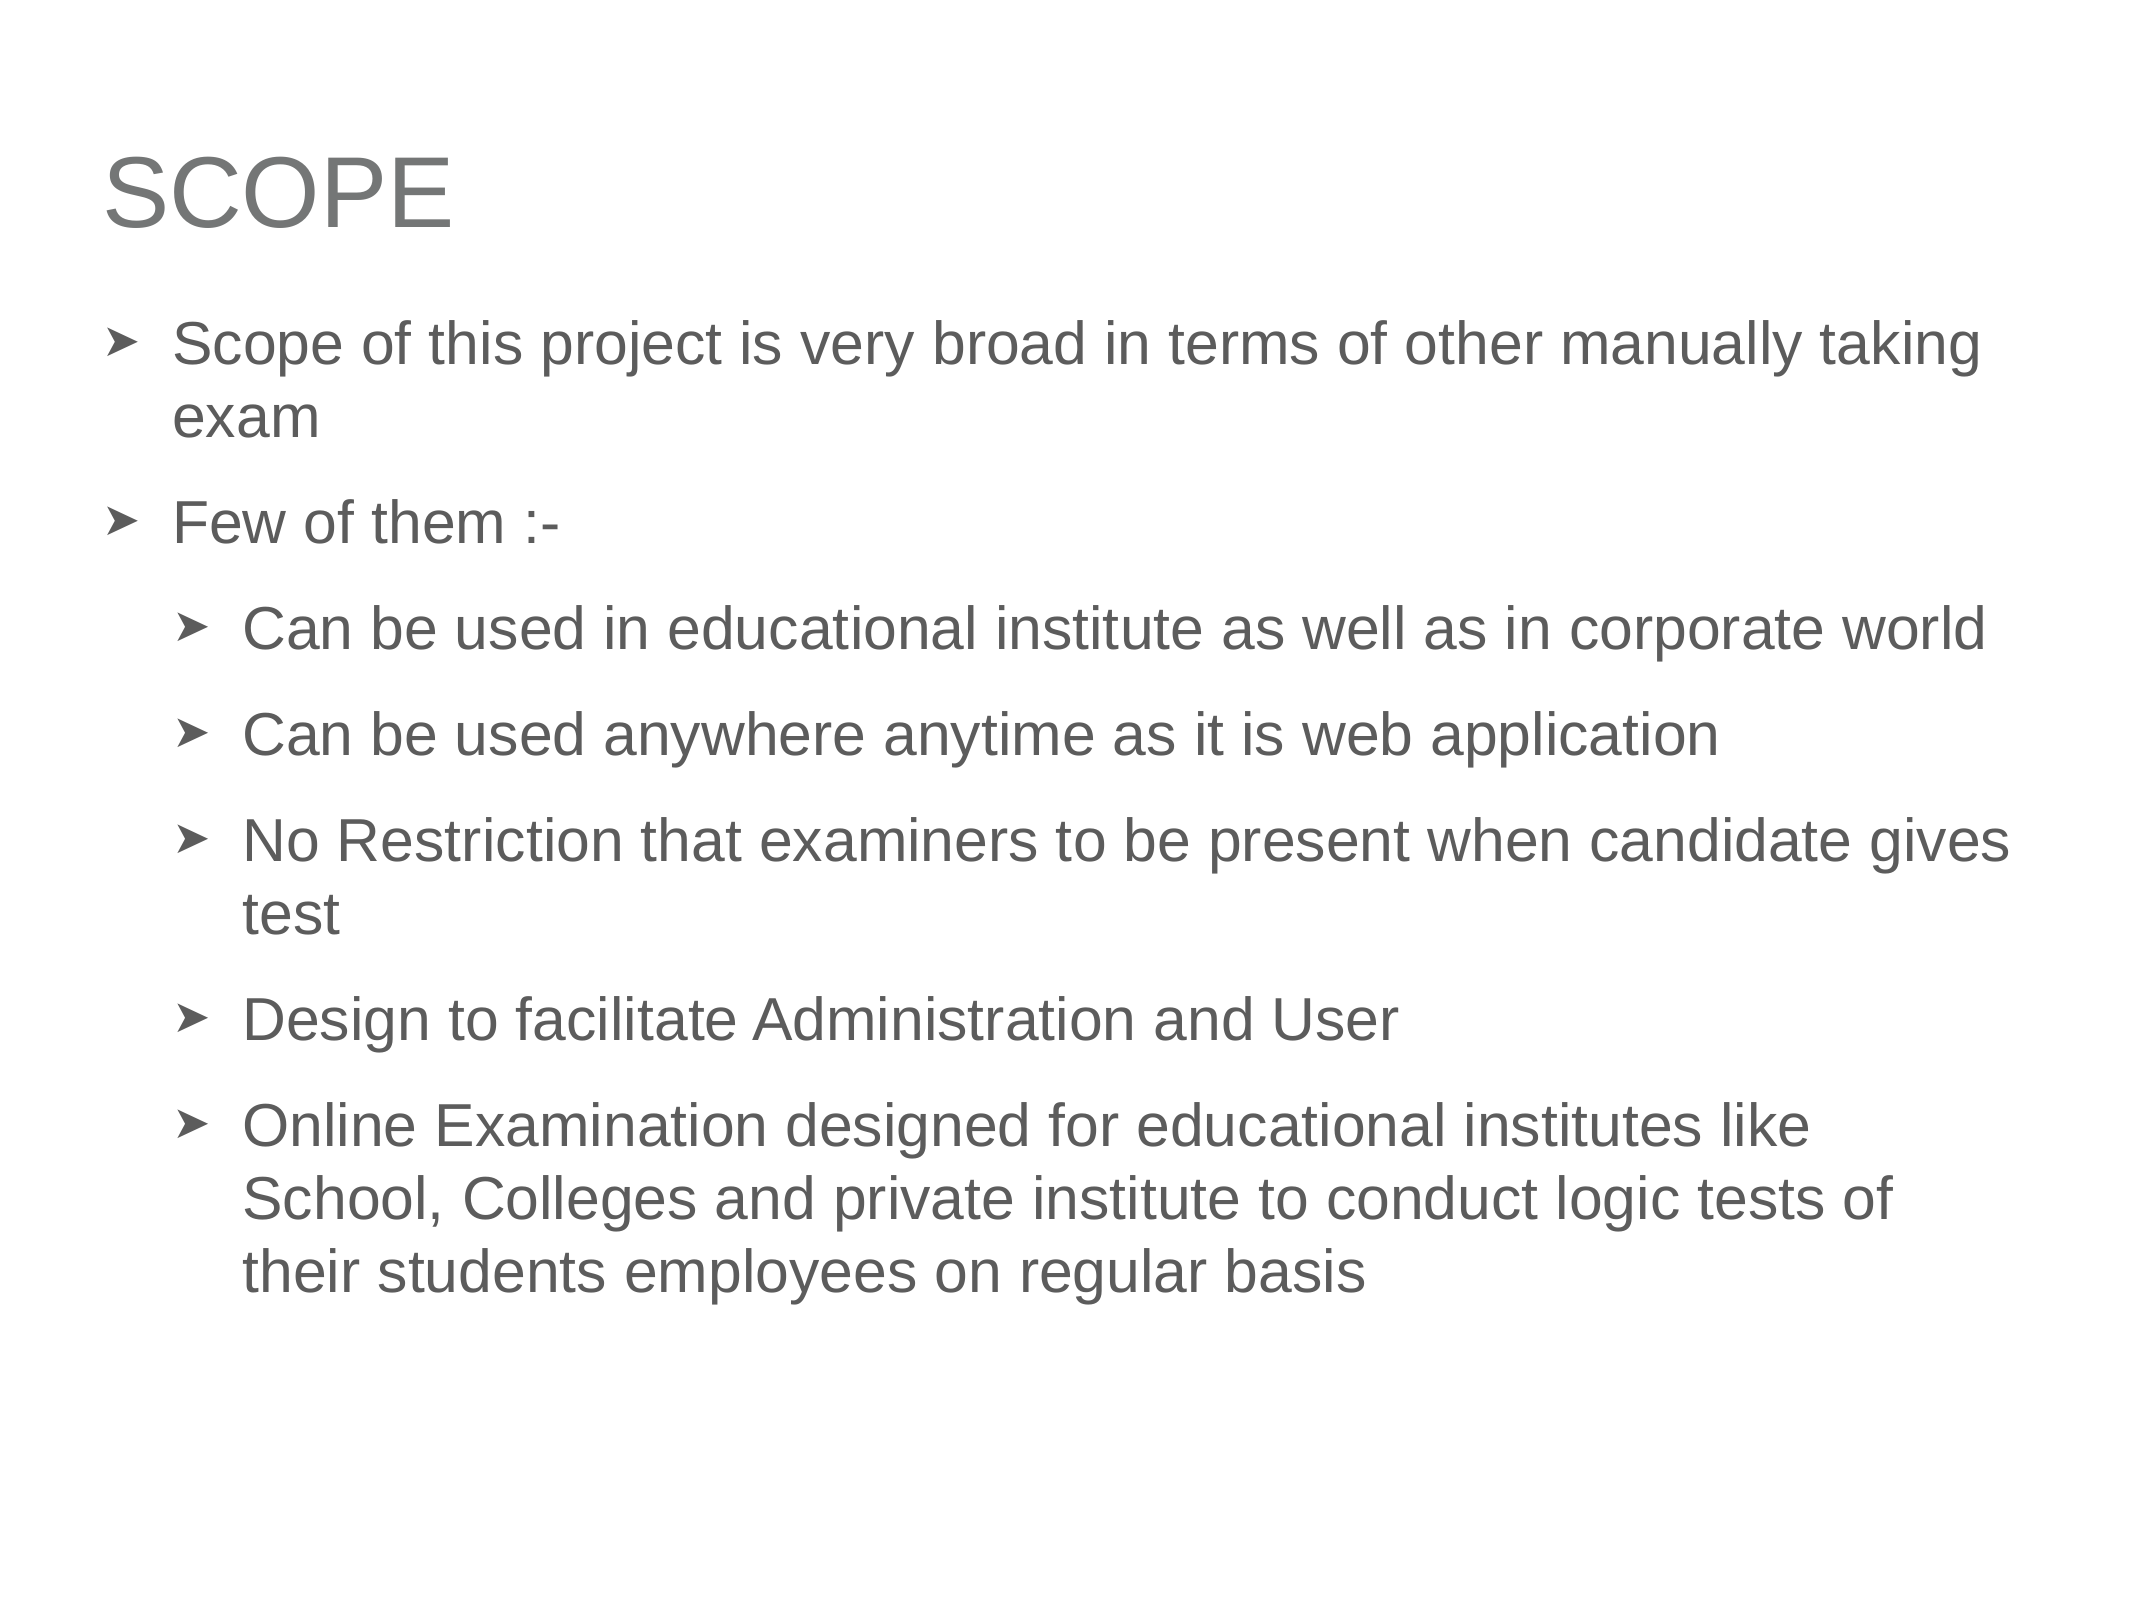

19
# Scope

Scope of this project is very broad in terms of other manually taking exam
Few of them :-
Can be used in educational institute as well as in corporate world
Can be used anywhere anytime as it is web application
No Restriction that examiners to be present when candidate gives test
Design to facilitate Administration and User
Online Examination designed for educational institutes like School, Colleges and private institute to conduct logic tests of their students employees on regular basis